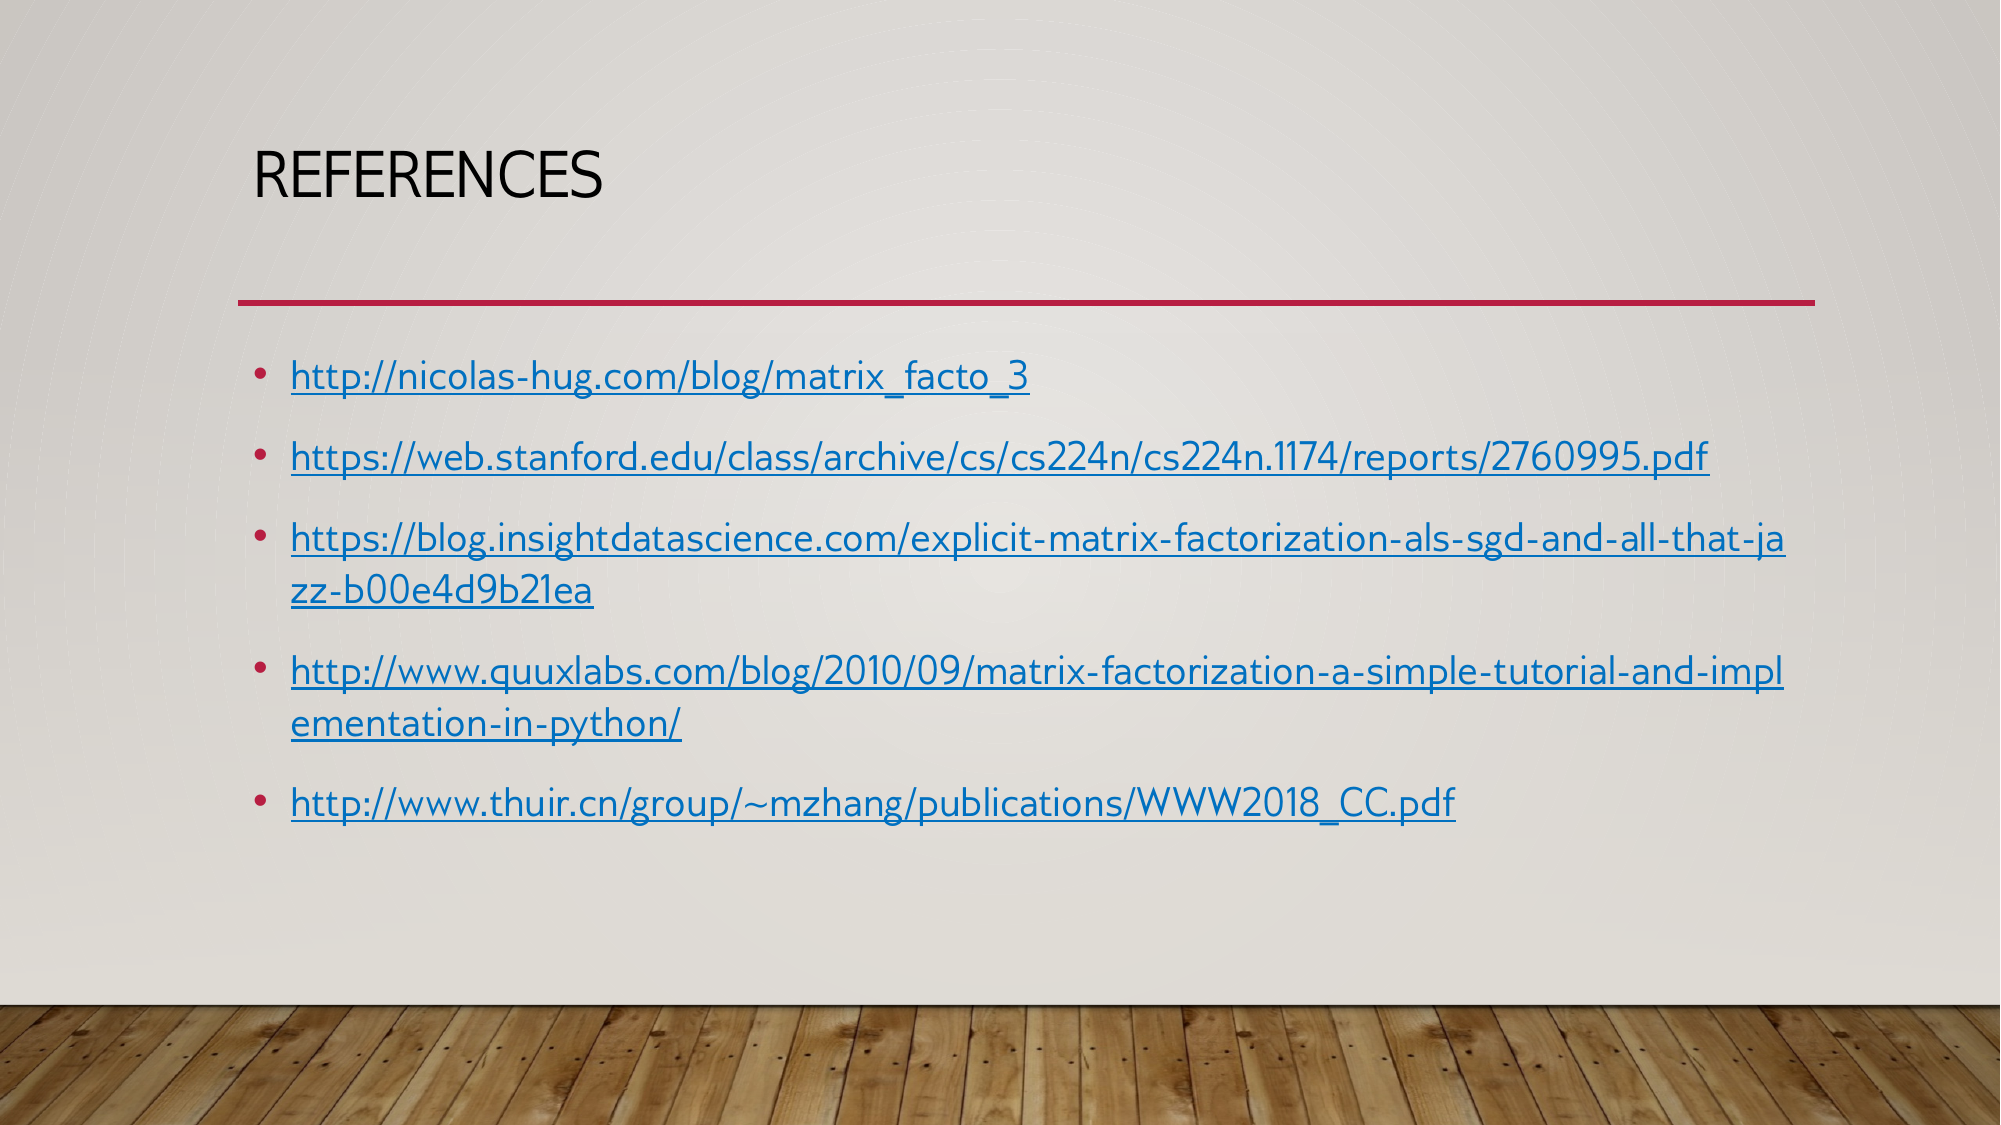

# REFERENCES
http://nicolas-hug.com/blog/matrix_facto_3
https://web.stanford.edu/class/archive/cs/cs224n/cs224n.1174/reports/2760995.pdf
https://blog.insightdatascience.com/explicit-matrix-factorization-als-sgd-and-all-that-jazz-b00e4d9b21ea
http://www.quuxlabs.com/blog/2010/09/matrix-factorization-a-simple-tutorial-and-implementation-in-python/
http://www.thuir.cn/group/~mzhang/publications/WWW2018_CC.pdf